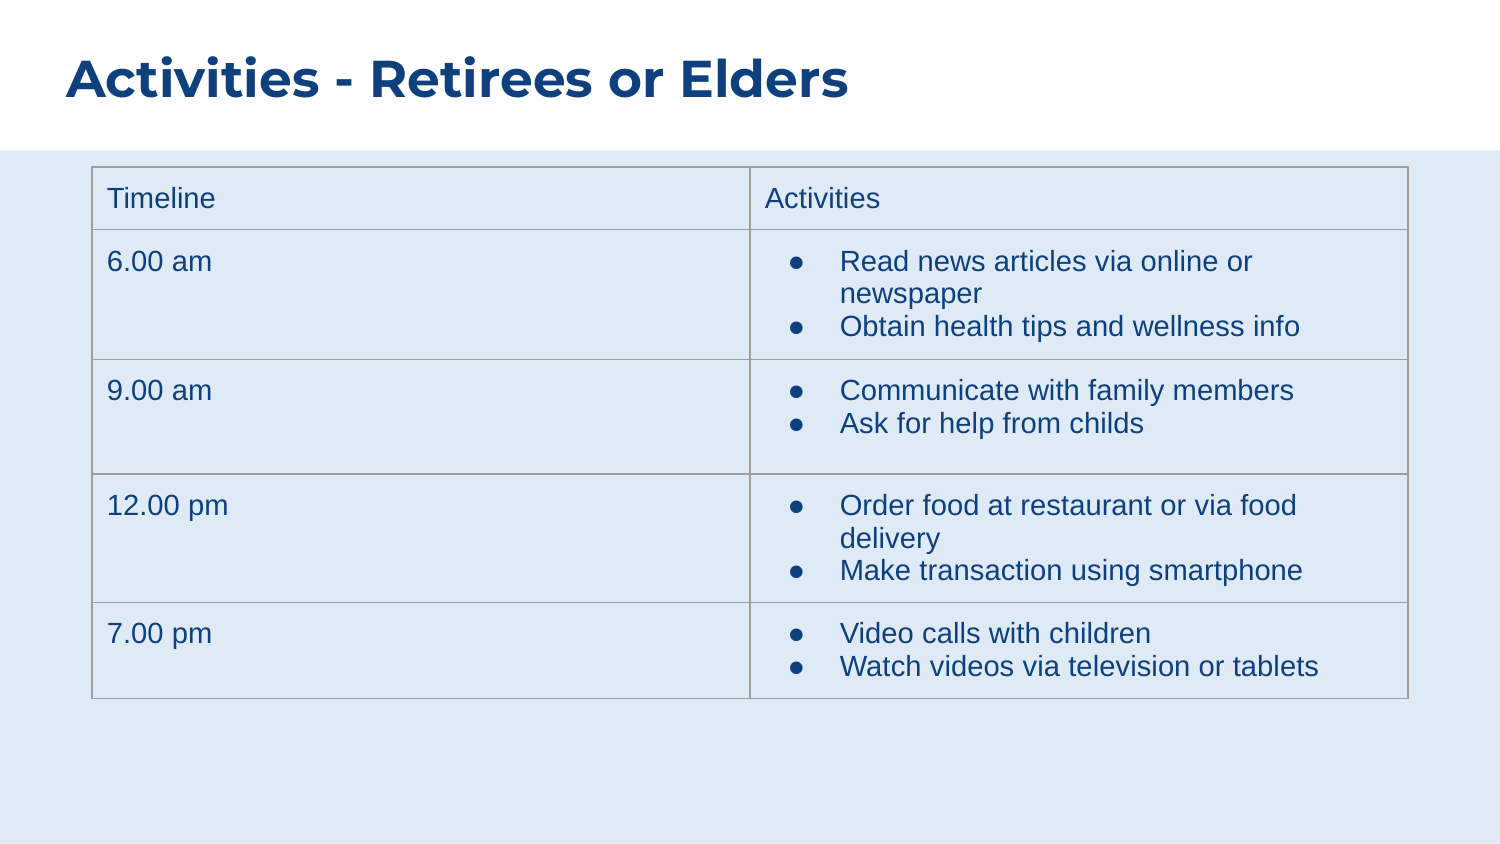

# Activities - Retirees or Elders
| Timeline | Activities |
| --- | --- |
| 6.00 am | Read news articles via online or newspaper Obtain health tips and wellness info |
| 9.00 am | Communicate with family members Ask for help from childs |
| 12.00 pm | Order food at restaurant or via food delivery Make transaction using smartphone |
| 7.00 pm | Video calls with children Watch videos via television or tablets |